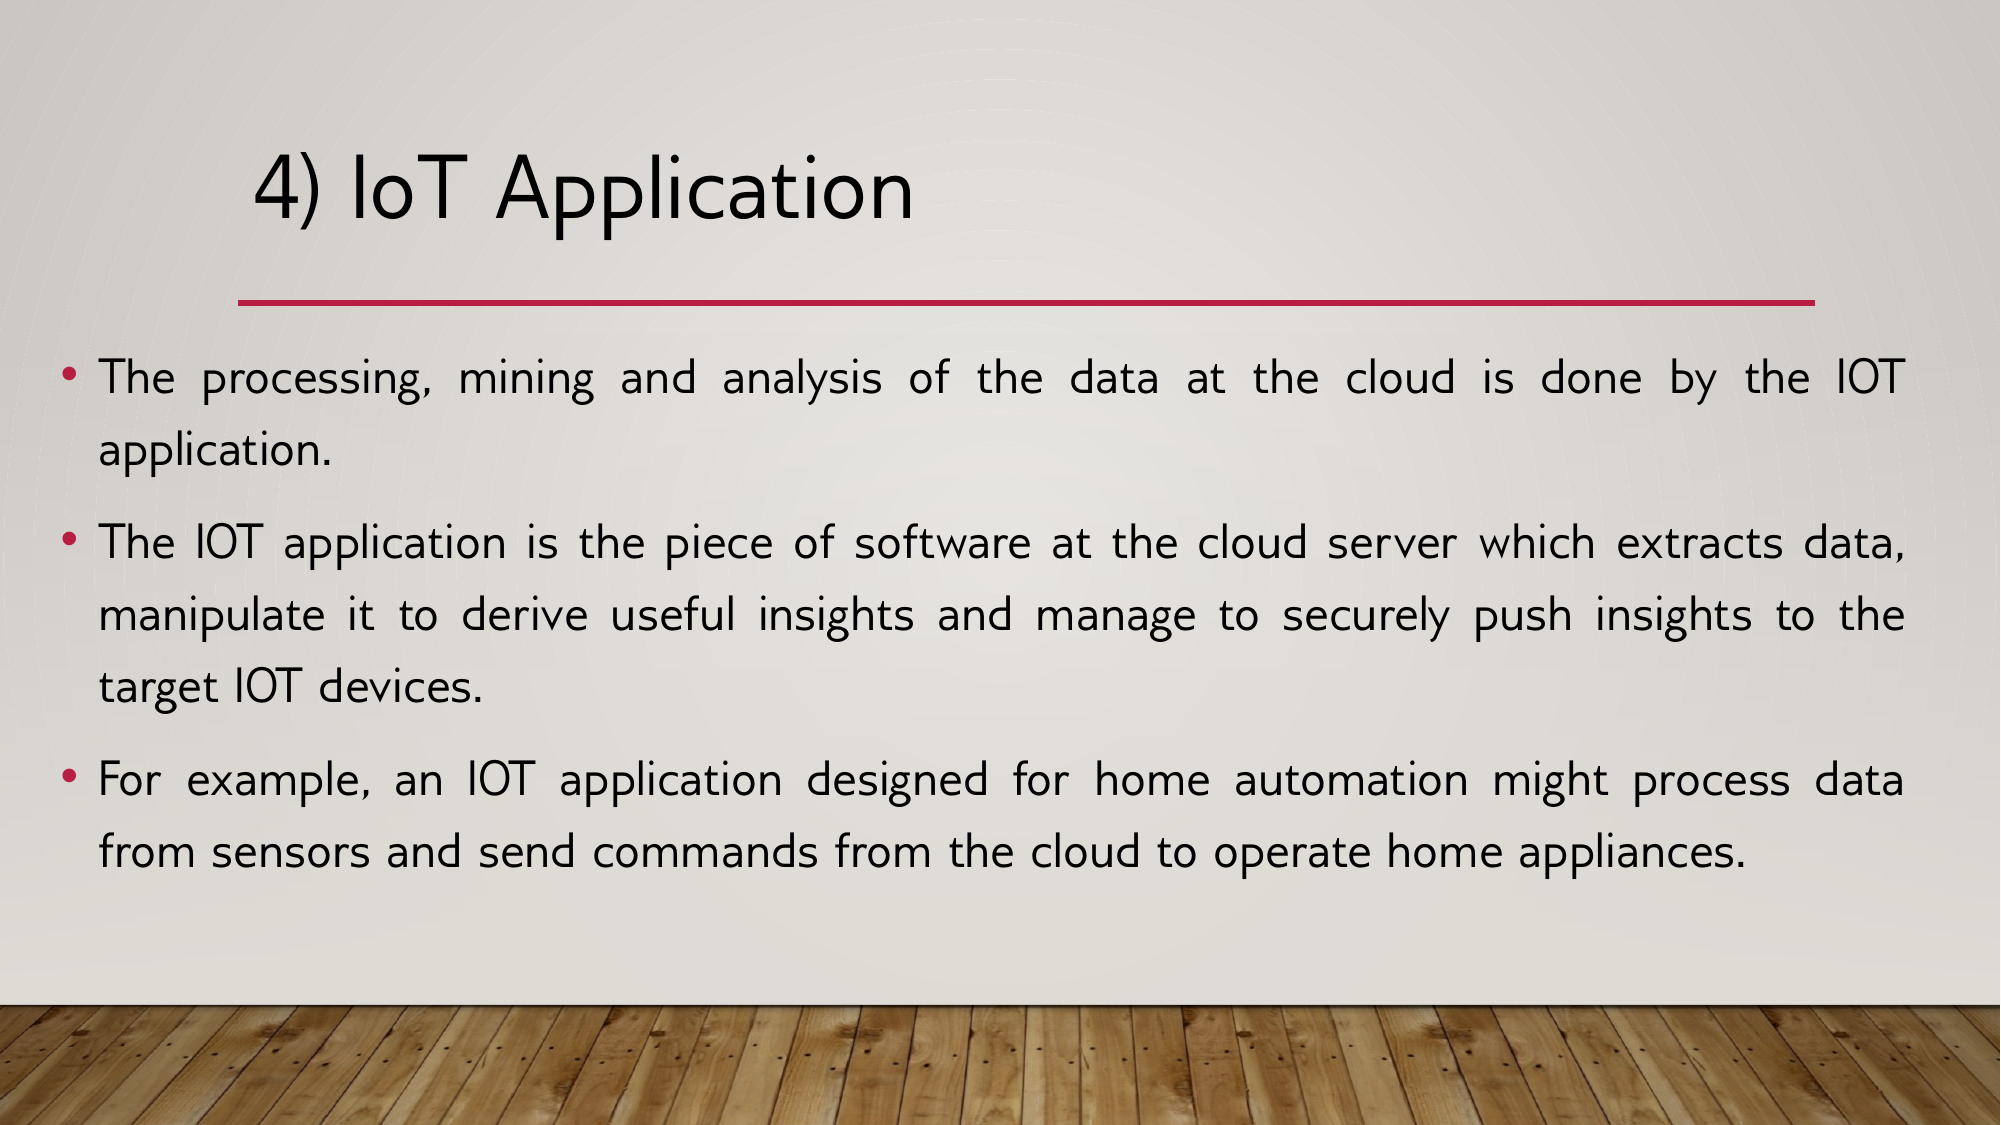

# 4) IoT Application
The processing, mining and analysis of the data at the cloud is done by the IOT application.
The IOT application is the piece of software at the cloud server which extracts data, manipulate it to derive useful insights and manage to securely push insights to the target IOT devices.
For example, an IOT application designed for home automation might process data from sensors and send commands from the cloud to operate home appliances.